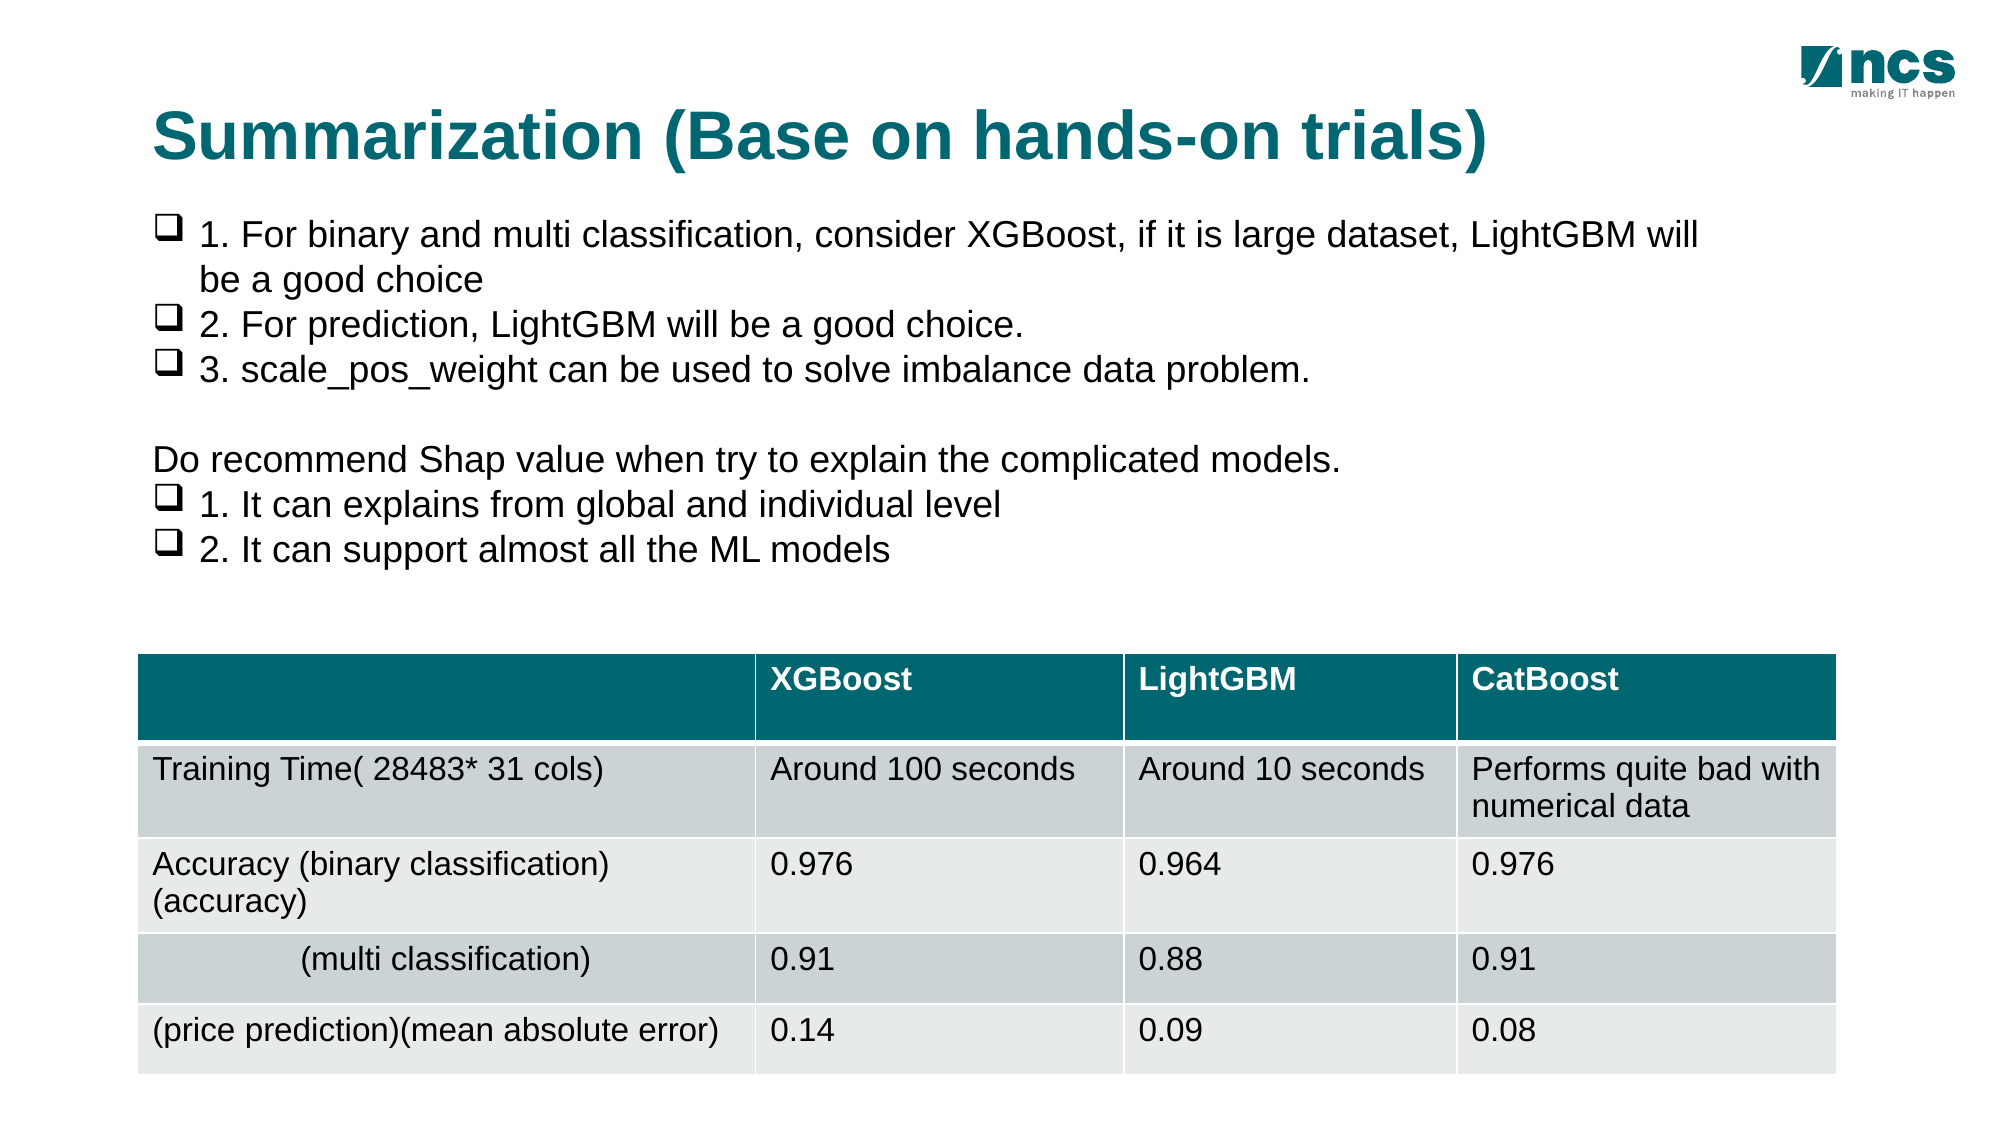

# Summarization (Base on hands-on trials)
1. For binary and multi classification, consider XGBoost, if it is large dataset, LightGBM will be a good choice
2. For prediction, LightGBM will be a good choice.
3. scale_pos_weight can be used to solve imbalance data problem.

Do recommend Shap value when try to explain the complicated models.
1. It can explains from global and individual level
2. It can support almost all the ML models

|  | XGBoost | LightGBM | CatBoost |
| --- | --- | --- | --- |
| Training Time( 28483\* 31 cols) | Around 100 seconds | Around 10 seconds | Performs quite bad with numerical data |
| Accuracy (binary classification)(accuracy) | 0.976 | 0.964 | 0.976 |
| (multi classification) | 0.91 | 0.88 | 0.91 |
| (price prediction)(mean absolute error) | 0.14 | 0.09 | 0.08 |